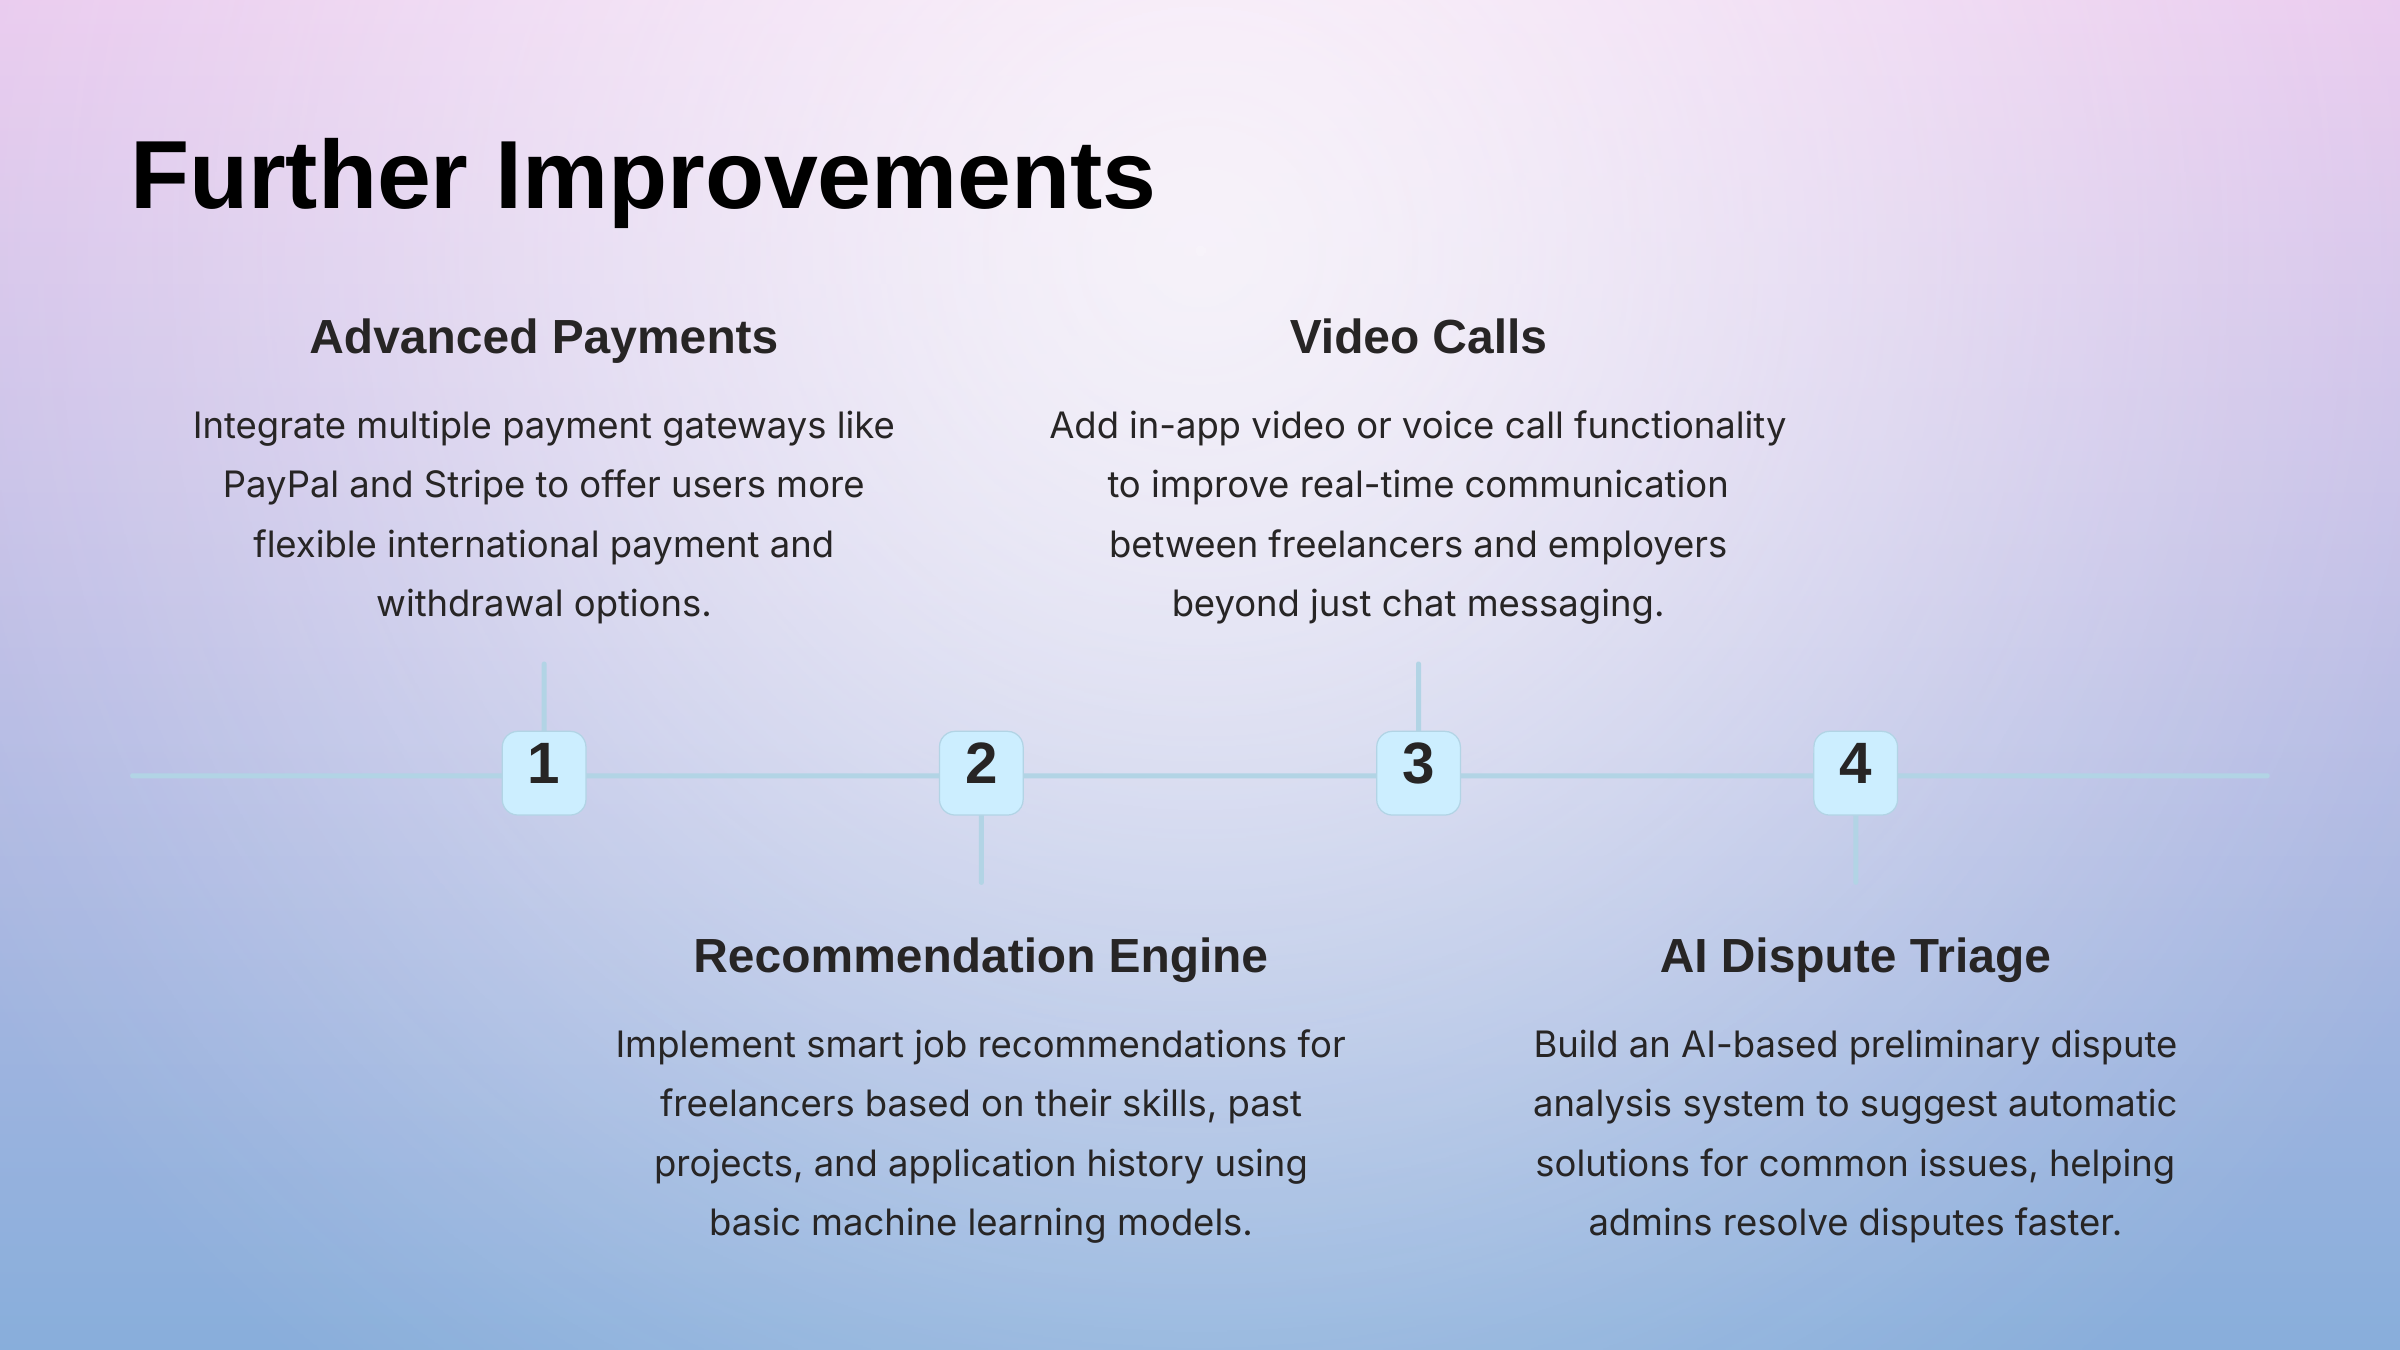

Further Improvements
Advanced Payments
Video Calls
Integrate multiple payment gateways like PayPal and Stripe to offer users more flexible international payment and withdrawal options.
Add in-app video or voice call functionality to improve real-time communication between freelancers and employers beyond just chat messaging.

1
2
3
4

Recommendation Engine
AI Dispute Triage
Implement smart job recommendations for freelancers based on their skills, past projects, and application history using basic machine learning models.
Build an AI-based preliminary dispute analysis system to suggest automatic solutions for common issues, helping admins resolve disputes faster.